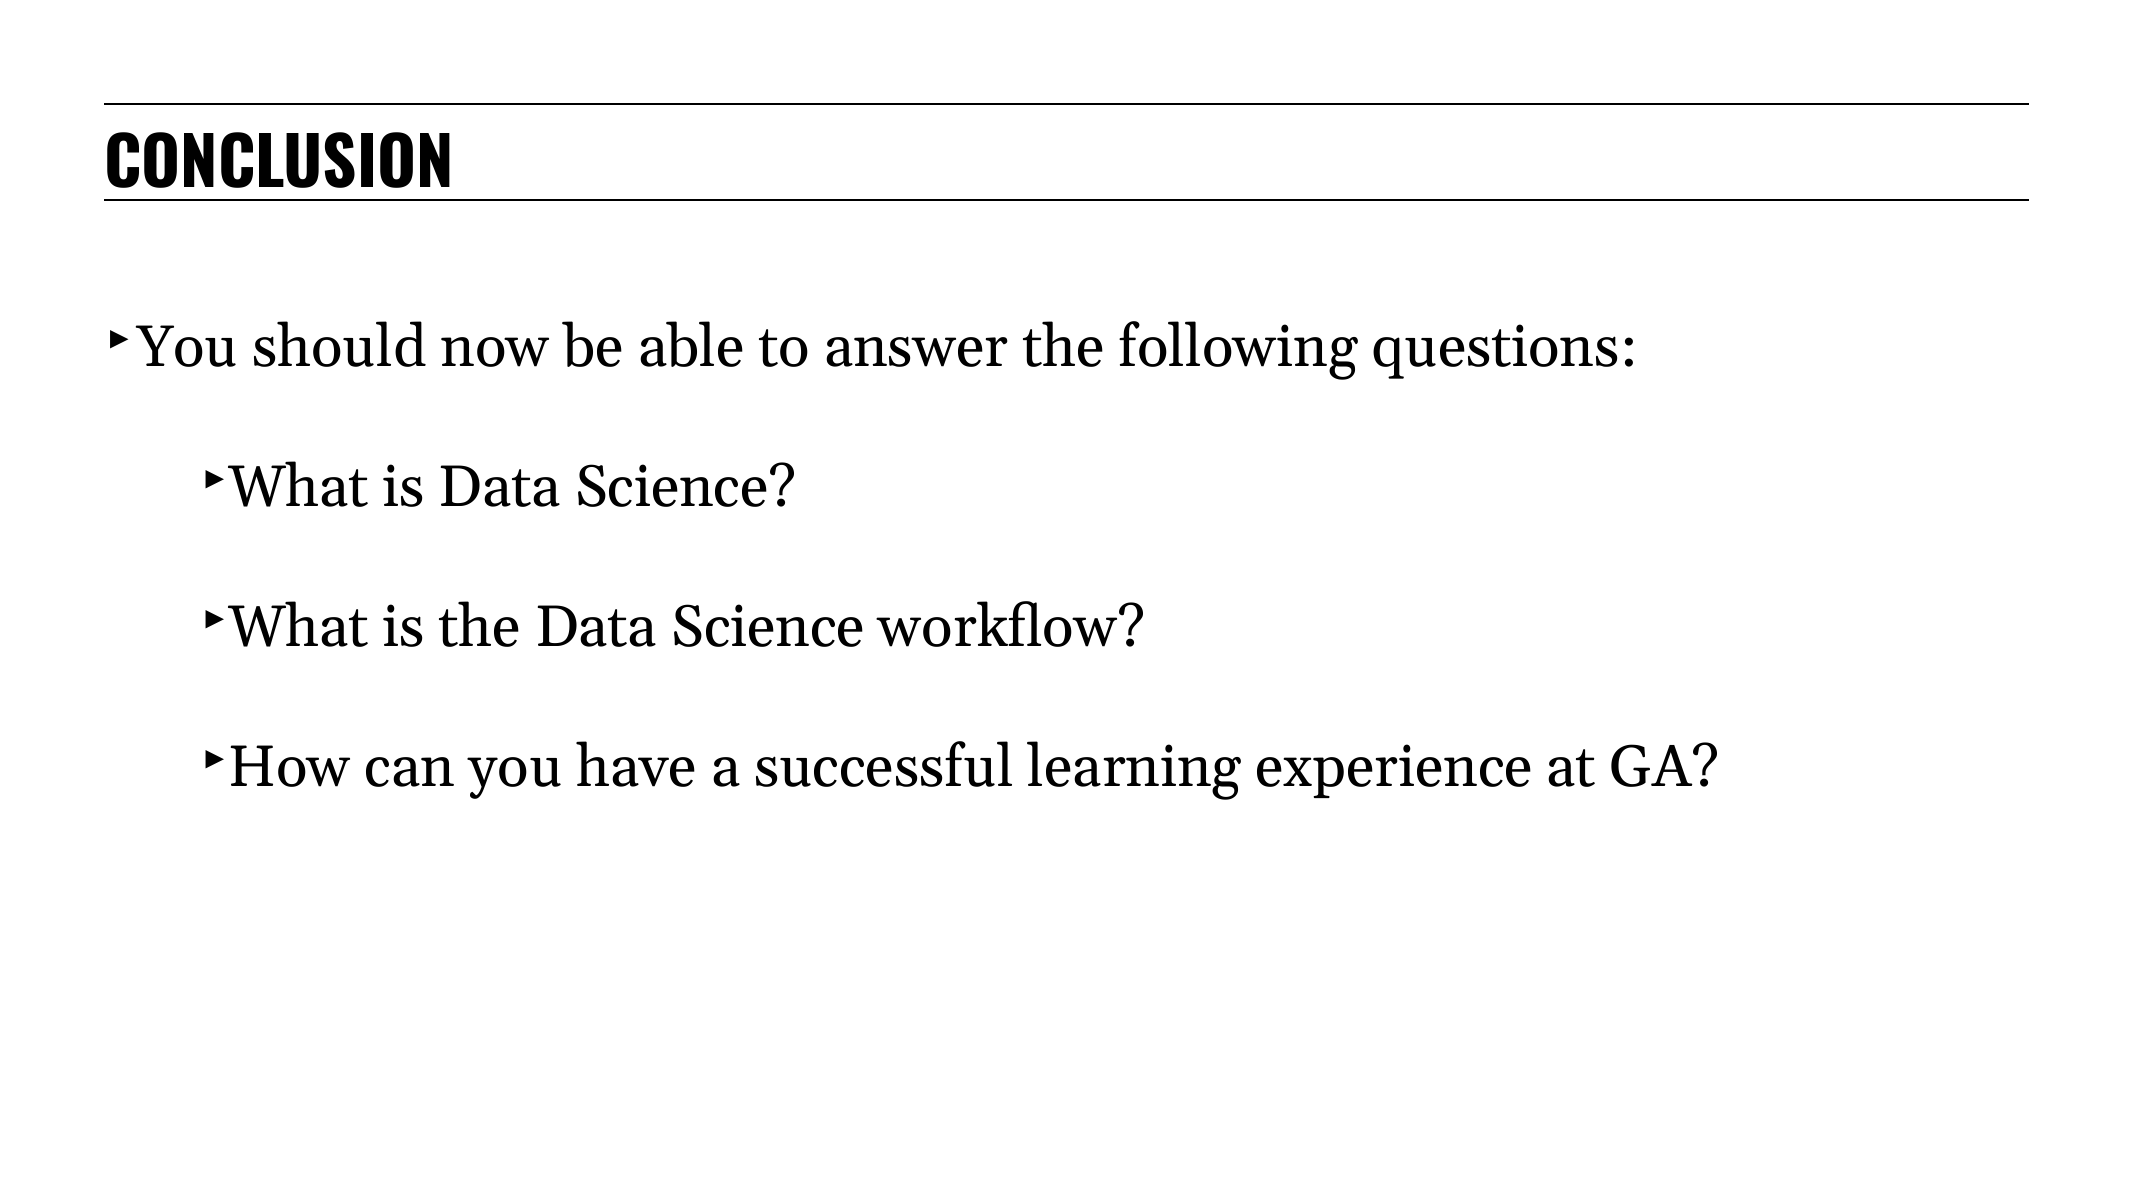

CONCLUSION

You should now be able to answer the following questions:

What is Data Science?

What is the Data Science workflow?

How can you have a successful learning experience at GA?